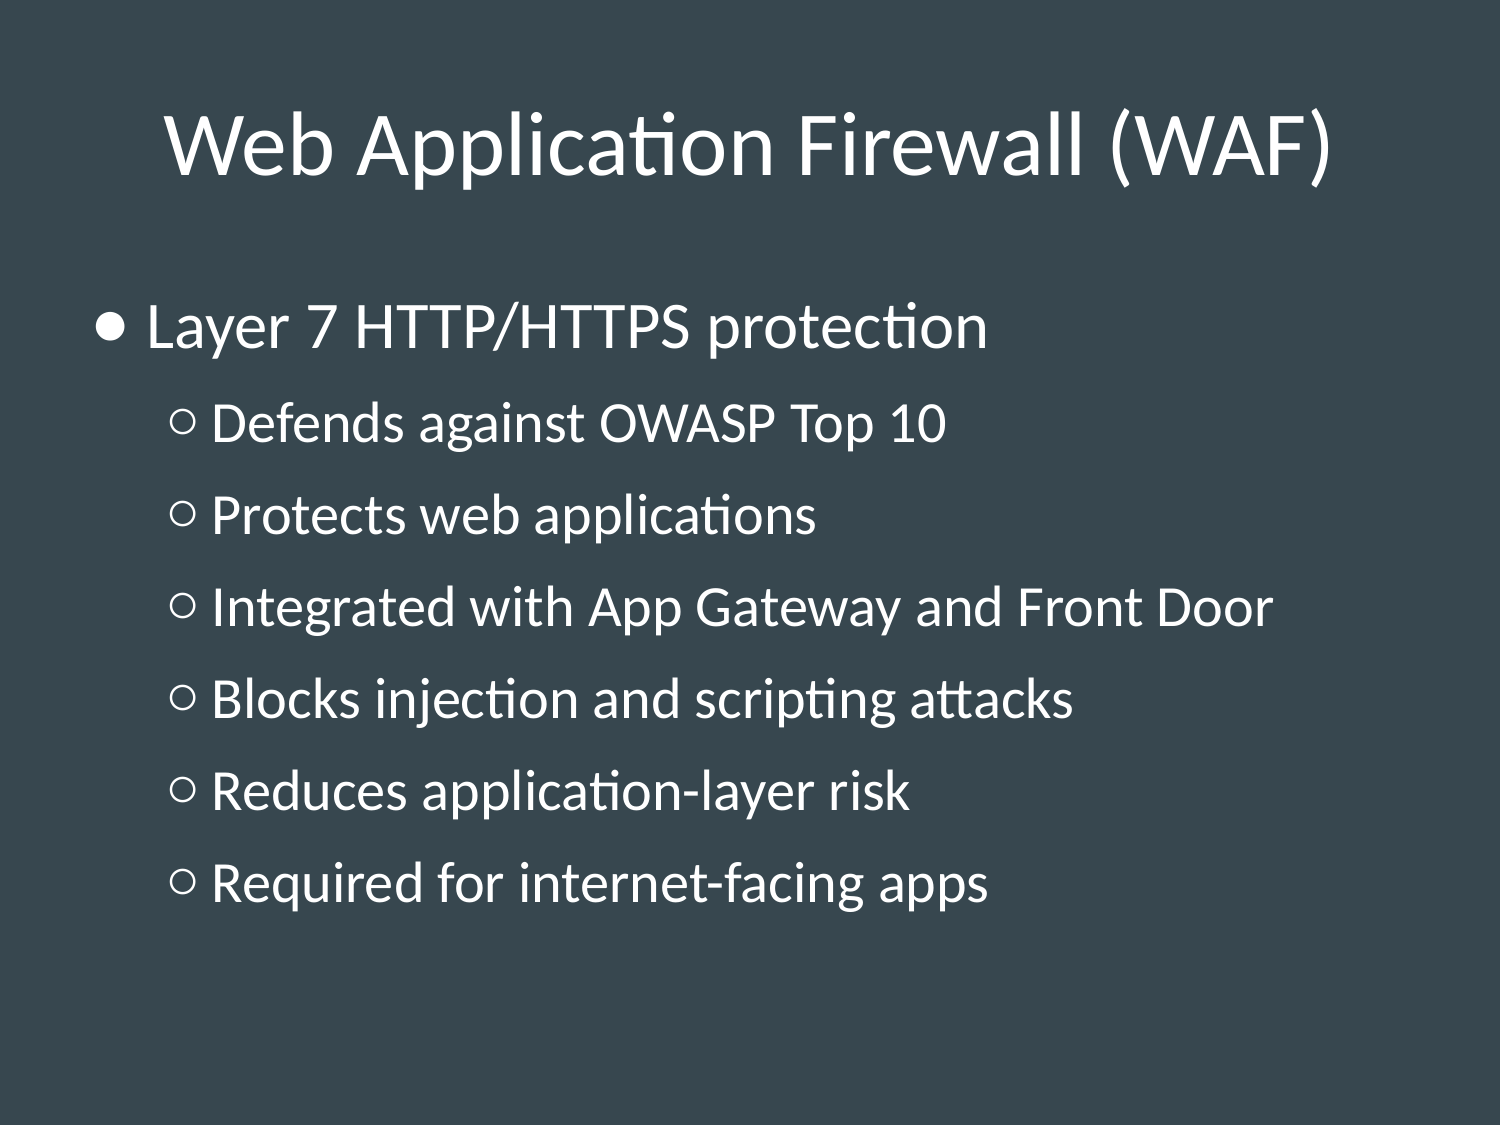

# Web Application Firewall (WAF)
Layer 7 HTTP/HTTPS protection
Defends against OWASP Top 10
Protects web applications
Integrated with App Gateway and Front Door
Blocks injection and scripting attacks
Reduces application-layer risk
Required for internet-facing apps